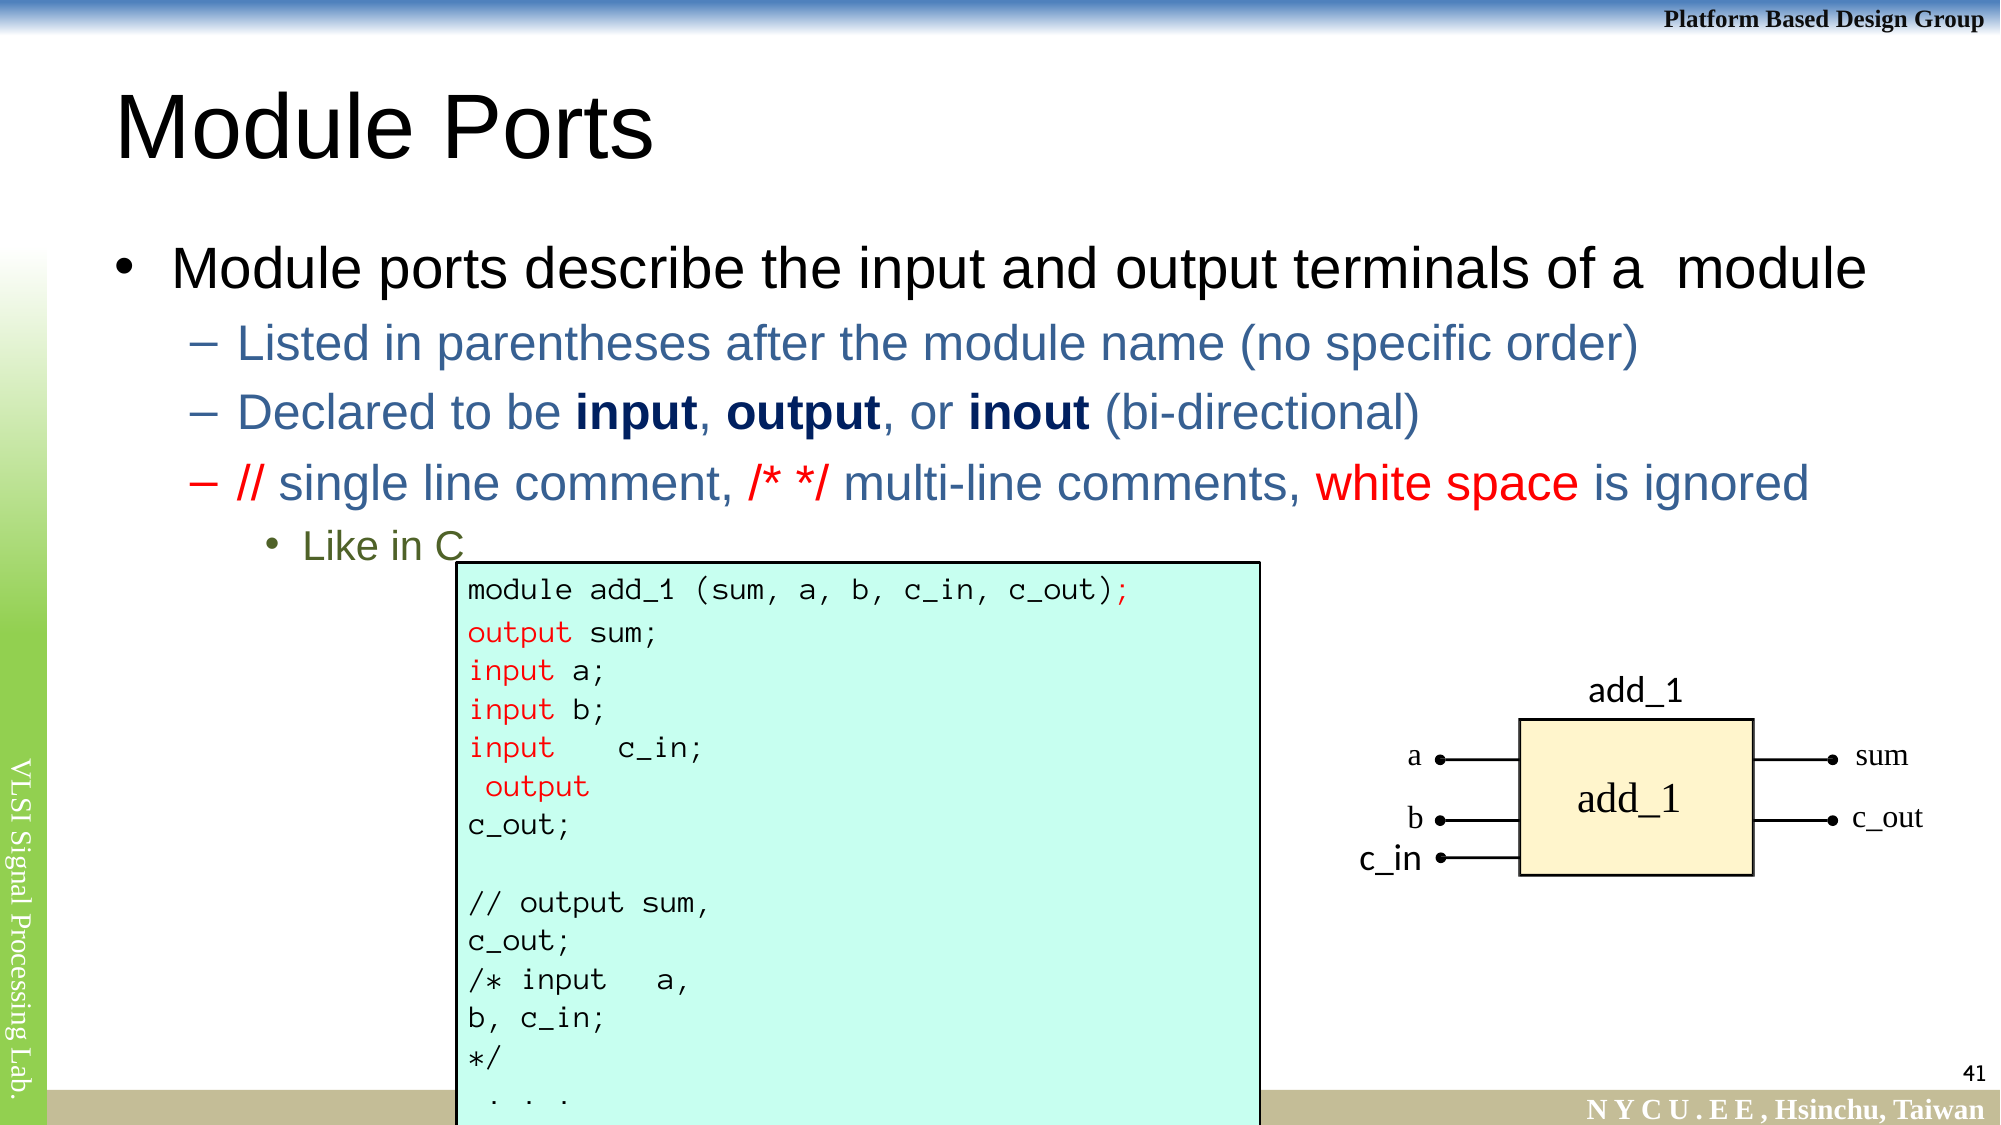

# Module Ports
Module ports describe the input and output terminals of a  module
Listed in parentheses after the module name (no specific order)
Declared to be input, output, or inout (bi-directional)
// single line comment, /* */ multi-line comments, white space is ignored
Like in C

module add_1 (sum, a, b, c_in, c_out);
output sum;
input a;  input b;   input	c_in;  output  c_out;

// output sum, c_out;
/* input	a, b, c_in;
*/
. . .
. . .
endmodule
add_1

a
b
sum
c_out

  add_1

c_in

41